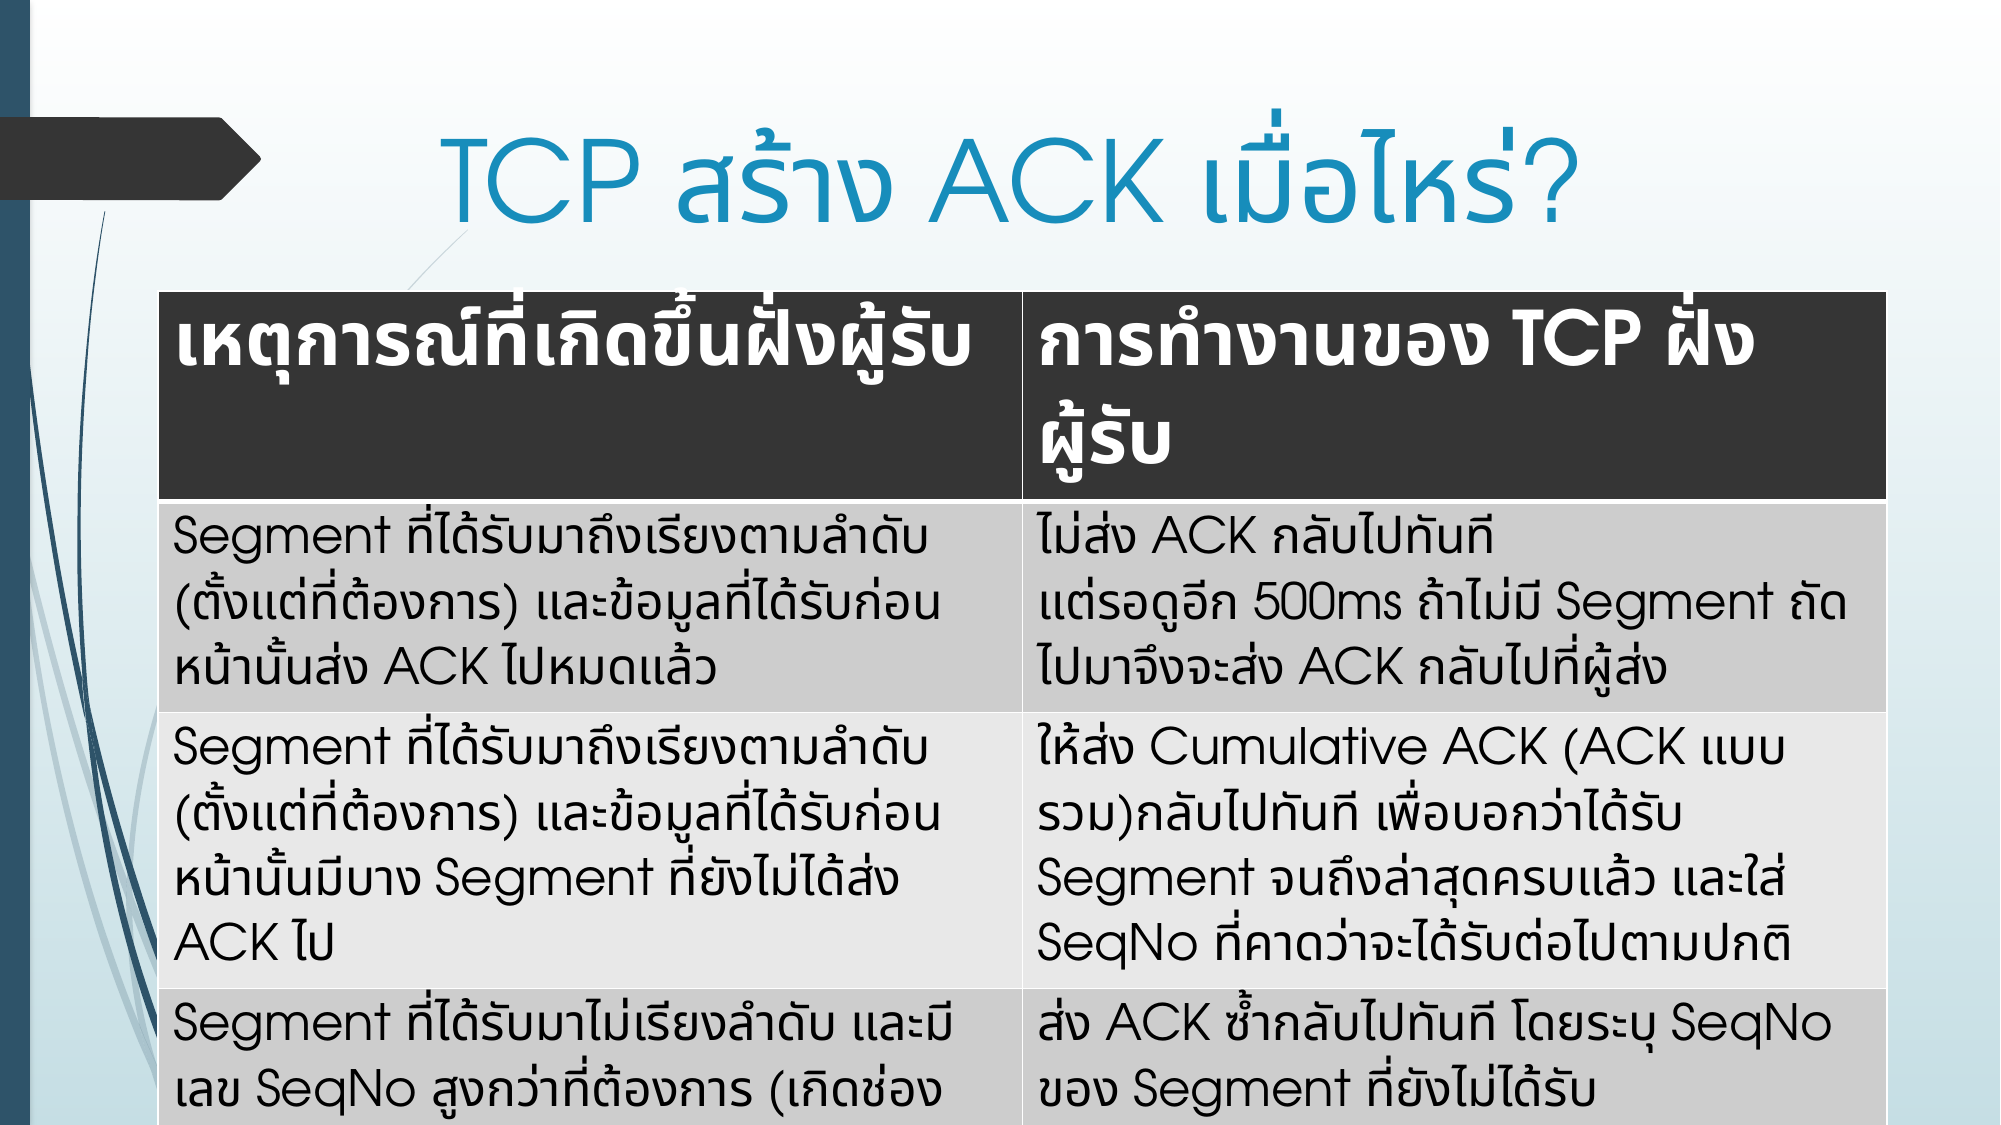

# TCP สร้าง ACK เมื่อไหร่?
| เหตุการณ์ที่เกิดขึ้นฝั่งผู้รับ | การทำงานของ TCP ฝั่งผู้รับ |
| --- | --- |
| Segment ที่ได้รับมาถึงเรียงตามลำดับ (ตั้งแต่ที่ต้องการ) และข้อมูลที่ได้รับก่อนหน้านั้นส่ง ACK ไปหมดแล้ว | ไม่ส่ง ACK กลับไปทันที แต่รอดูอีก 500ms ถ้าไม่มี Segment ถัดไปมาจึงจะส่ง ACK กลับไปที่ผู้ส่ง |
| Segment ที่ได้รับมาถึงเรียงตามลำดับ (ตั้งแต่ที่ต้องการ) และข้อมูลที่ได้รับก่อนหน้านั้นมีบาง Segment ที่ยังไม่ได้ส่ง ACK ไป | ให้ส่ง Cumulative ACK (ACK แบบรวม)กลับไปทันที เพื่อบอกว่าได้รับ Segment จนถึงล่าสุดครบแล้ว และใส่ SeqNo ที่คาดว่าจะได้รับต่อไปตามปกติ |
| Segment ที่ได้รับมาไม่เรียงลำดับ และมีเลข SeqNo สูงกว่าที่ต้องการ (เกิดช่องว่างหรือ Gap) | ส่ง ACK ซ้ำกลับไปทันที โดยระบุ SeqNo ของ Segment ที่ยังไม่ได้รับ |
| Segment ที่ได้รับมาเติม Gap ให้เต็ม | ส่ง ACK กลับไปทันทีโดยระบุถึง SeqNo ของ Segment ที่ยังขาดชิ้นต่อไป (ที่คาดว่าจะได้รับ) |